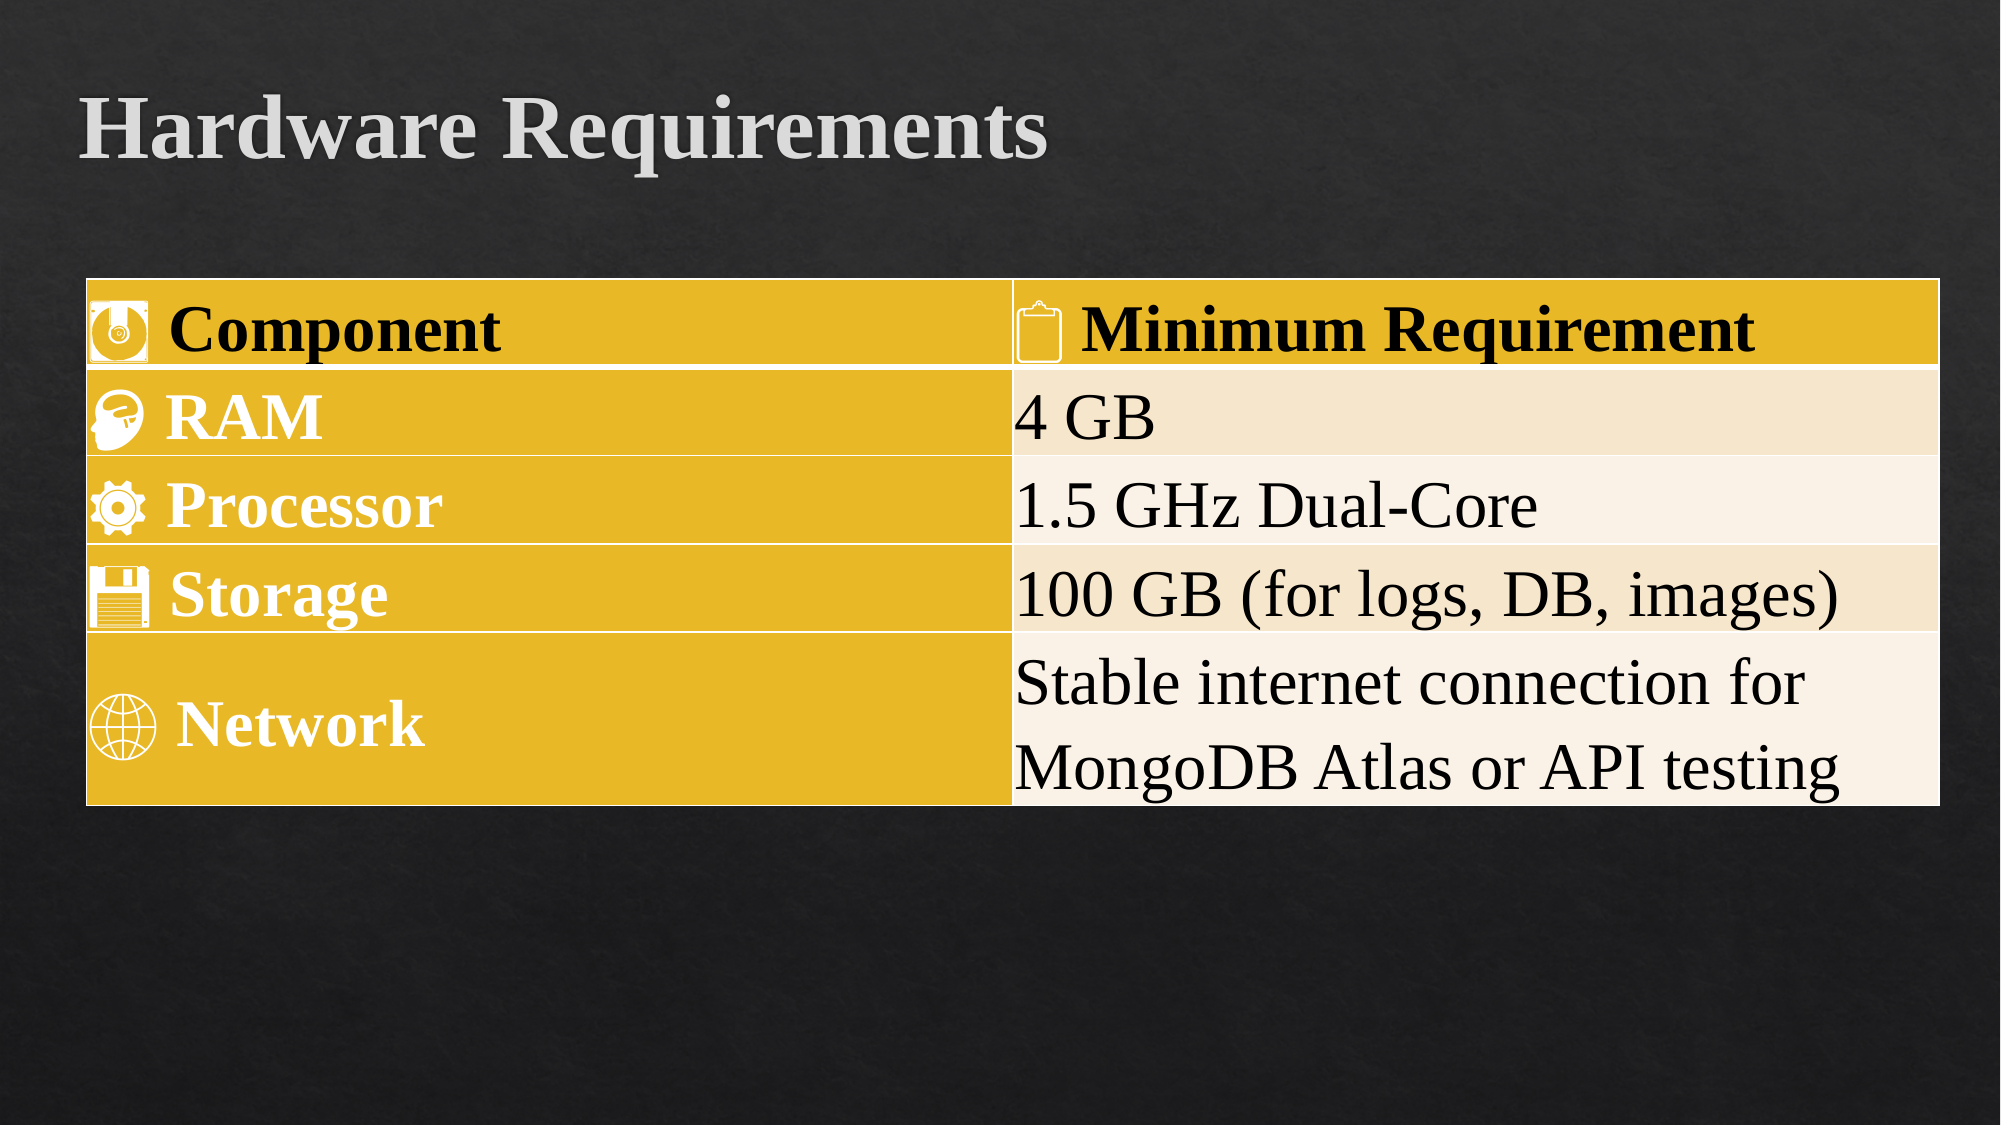

# Hardware Requirements
| 💽 Component | 📋 Minimum Requirement |
| --- | --- |
| 🧠 RAM | 4 GB |
| ⚙️ Processor | 1.5 GHz Dual-Core |
| 💾 Storage | 100 GB (for logs, DB, images) |
| 🌐 Network | Stable internet connection for MongoDB Atlas or API testing |